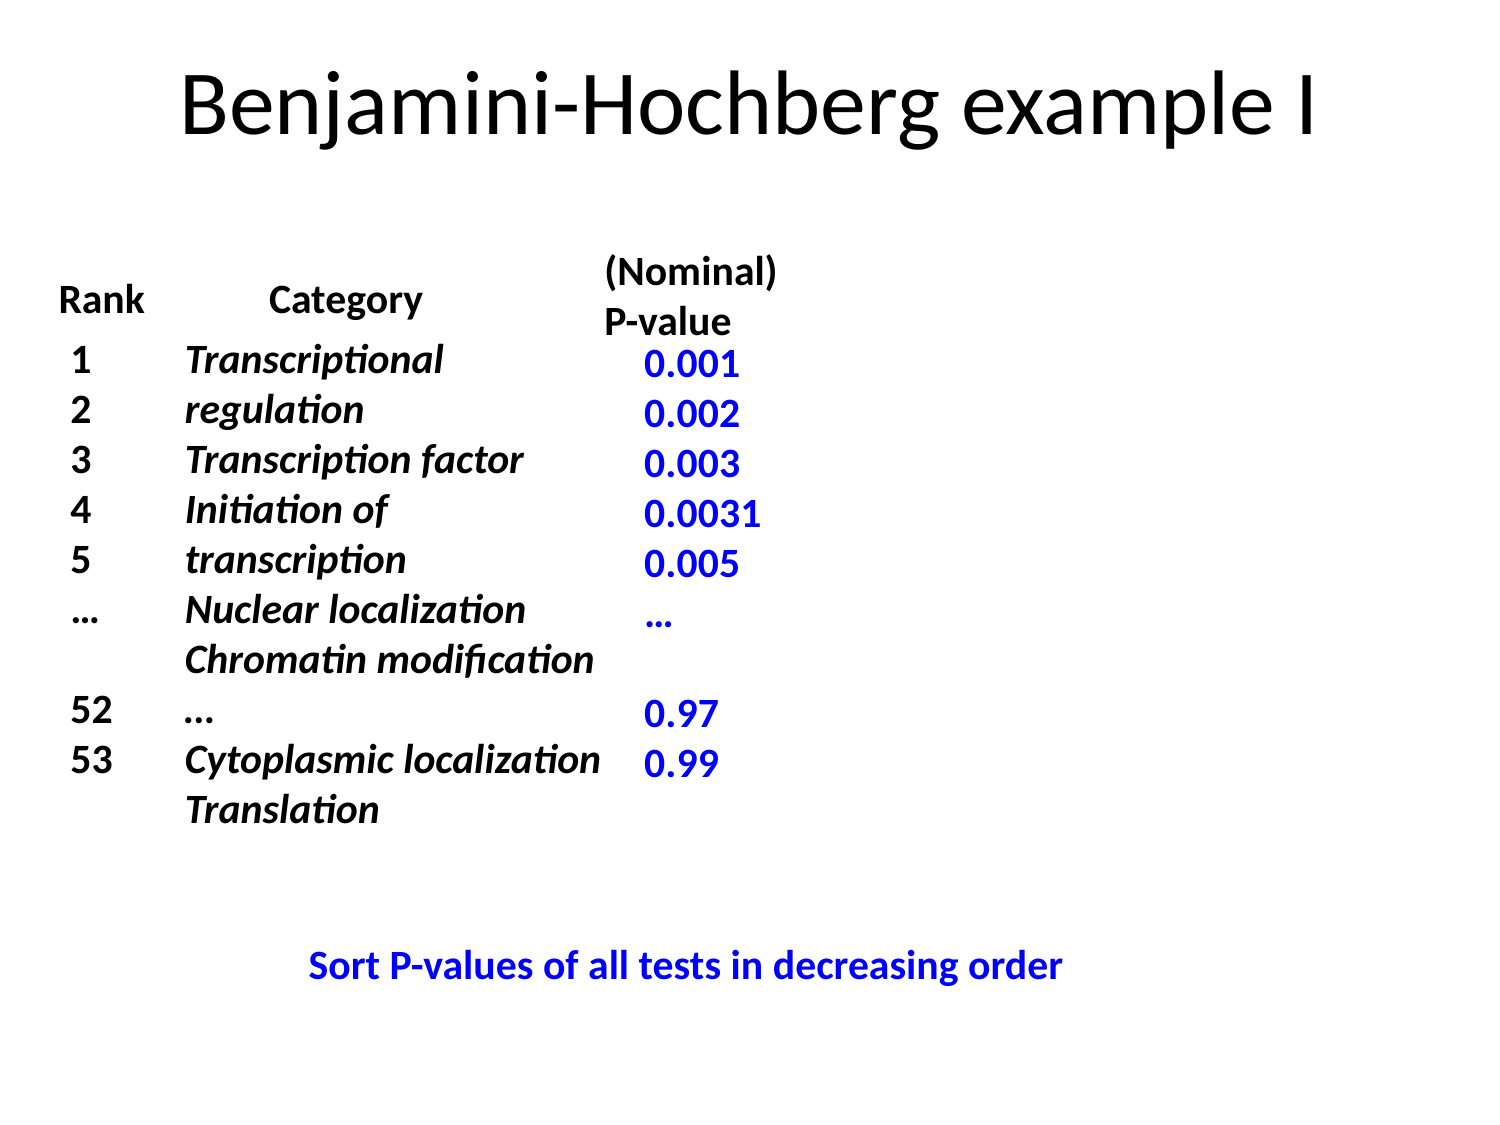

Benjamini-Hochberg example I
(Nominal)
P-value
Rank
Category
1
2
3
4
5
…

52
53

Transcriptional regulation
Transcription factor
Initiation of transcription
Nuclear localization
Chromatin modification
…
Cytoplasmic localization
Translation

0.001
0.002
0.003
0.0031
0.005
…

0.97
0.99

Sort P-values of all tests in decreasing order